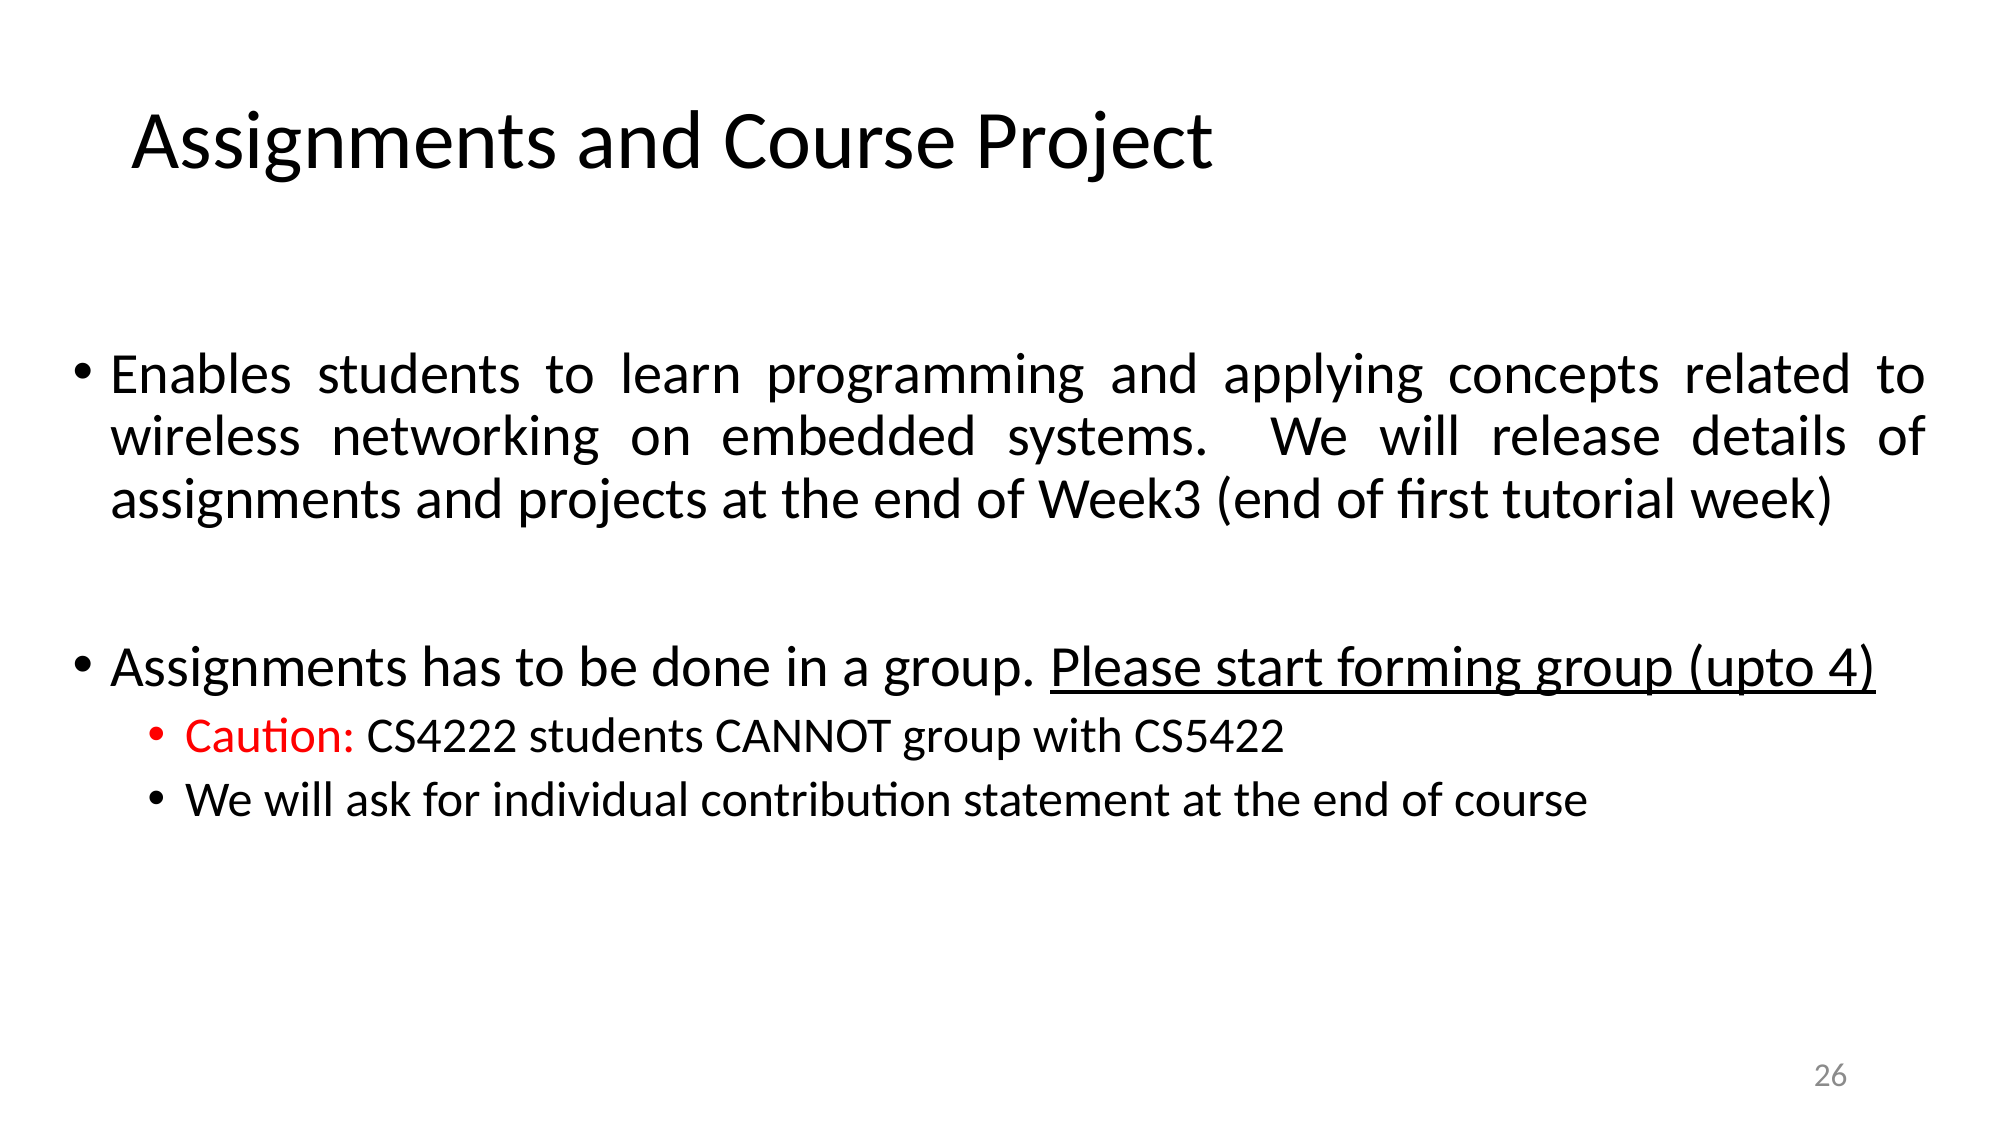

# Assignments and Course Project

Enables students to learn programming and applying concepts related to wireless networking on embedded systems.  We will release details of assignments and projects at the end of Week3 (end of first tutorial week)

Assignments has to be done in a group. Please start forming group (upto 4)
Caution: CS4222 students CANNOT group with CS5422
We will ask for individual contribution statement at the end of course

26